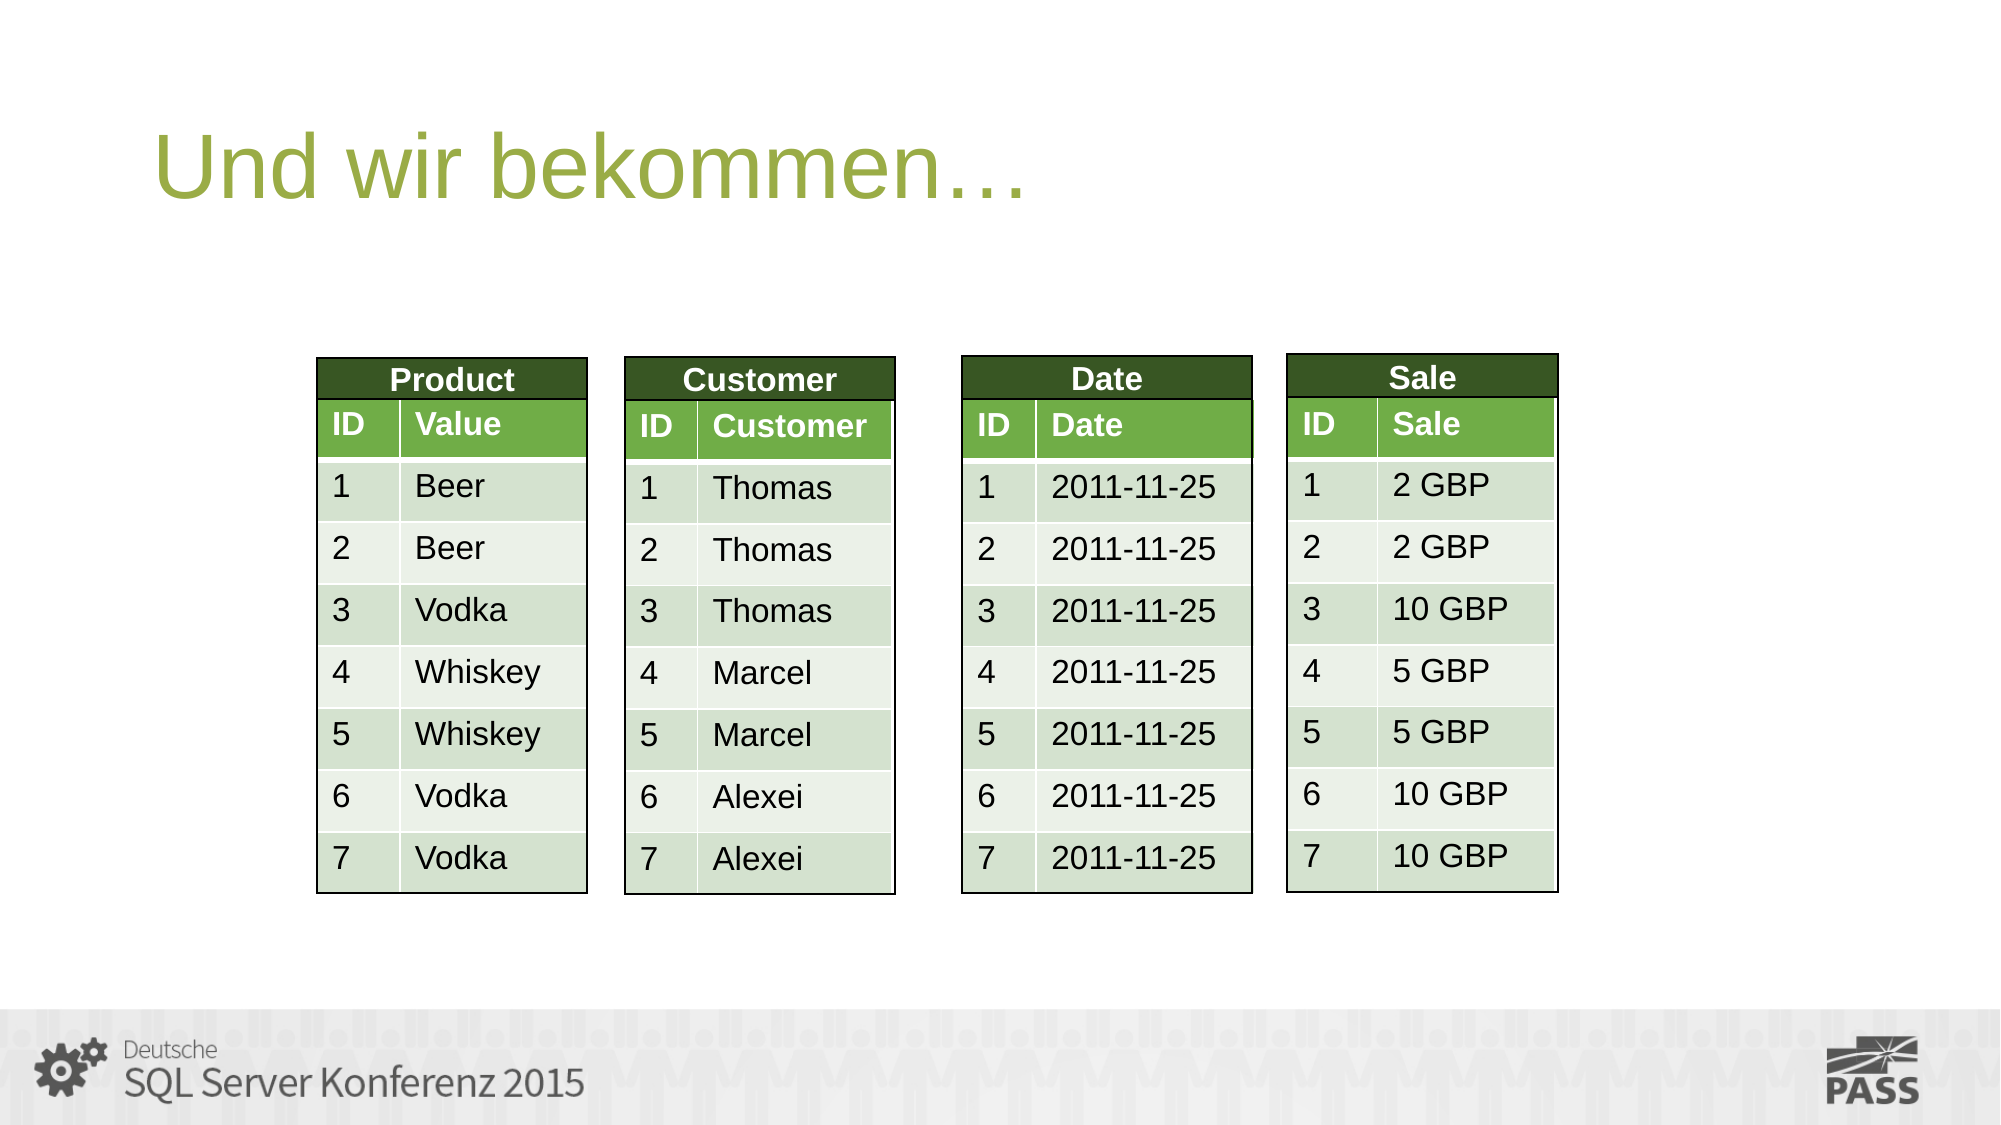

# Und wir bekommen…
Sale
Date
Customer
Product

| ID | Sale |
| --- | --- |
| 1 | 2 GBP |
| 2 | 2 GBP |
| 3 | 10 GBP |
| 4 | 5 GBP |
| 5 | 5 GBP |
| 6 | 10 GBP |
| 7 | 10 GBP |
| ID | Value |
| --- | --- |
| 1 | Beer |
| 2 | Beer |
| 3 | Vodka |
| 4 | Whiskey |
| 5 | Whiskey |
| 6 | Vodka |
| 7 | Vodka |

| ID | Date |
| --- | --- |
| 1 | 2011-11-25 |
| 2 | 2011-11-25 |
| 3 | 2011-11-25 |
| 4 | 2011-11-25 |
| 5 | 2011-11-25 |
| 6 | 2011-11-25 |
| 7 | 2011-11-25 |

| ID | Customer |
| --- | --- |
| 1 | Thomas |
| 2 | Thomas |
| 3 | Thomas |
| 4 | Marcel |
| 5 | Marcel |
| 6 | Alexei |
| 7 | Alexei |